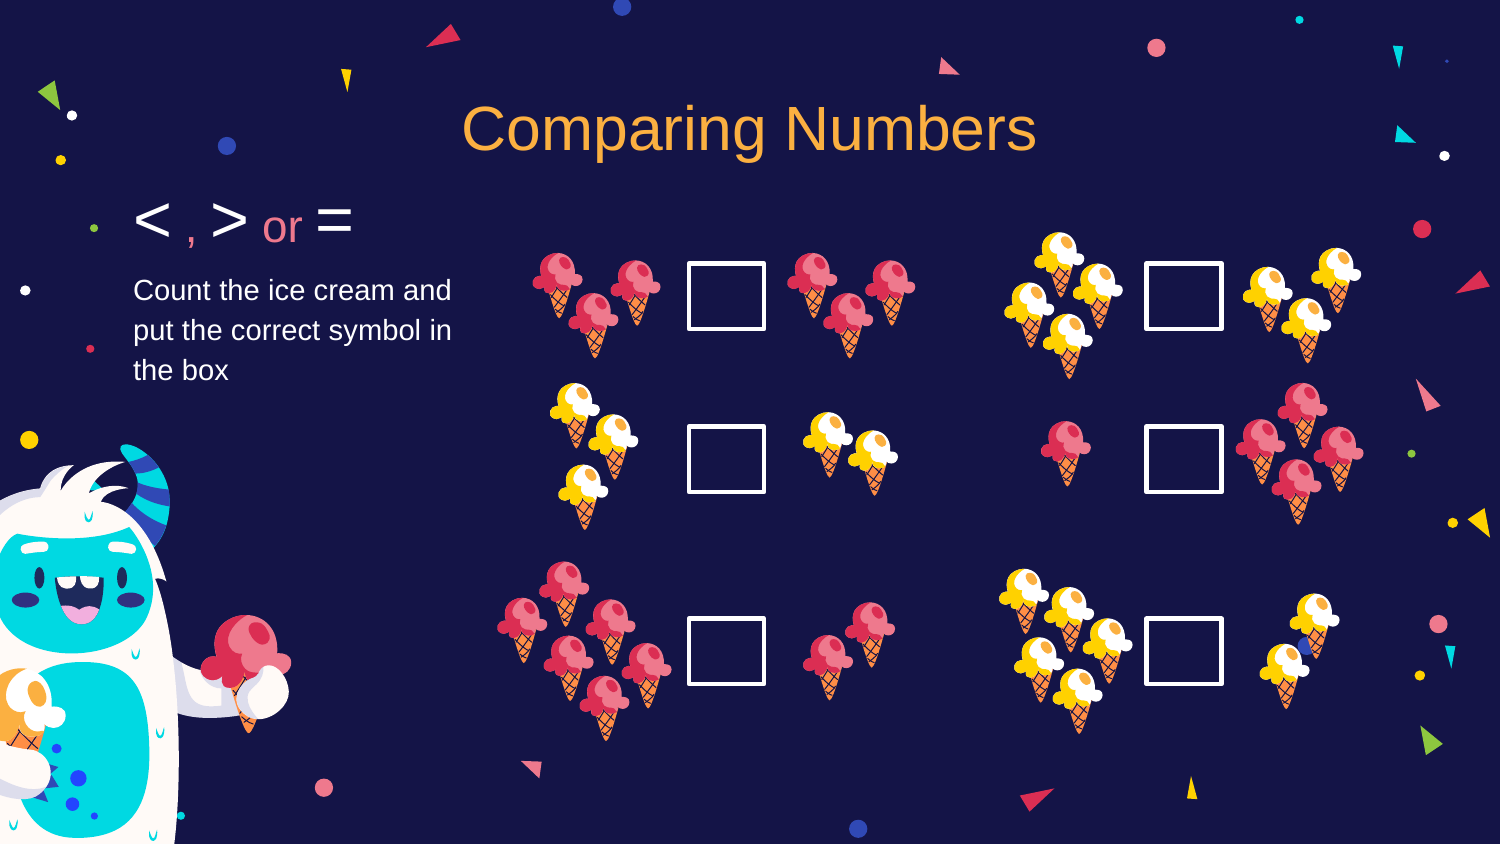

# Comparing Numbers
< , > or =

Count the ice cream and  put the correct symbol in the box